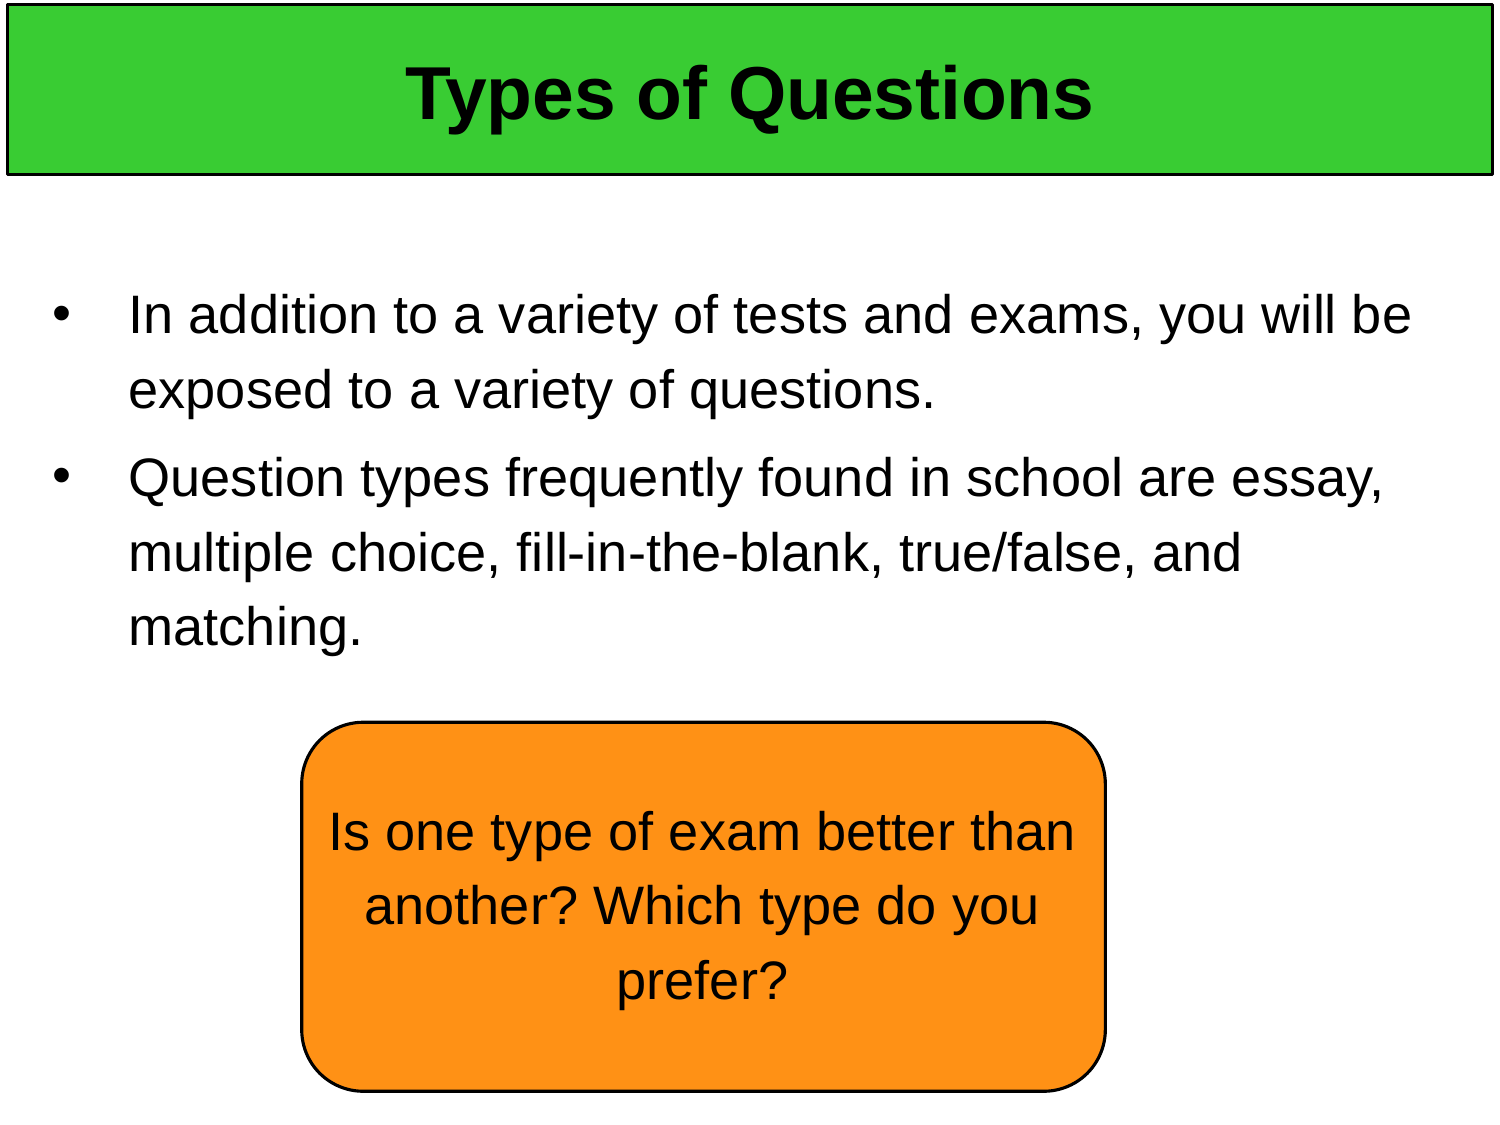

# Types of Questions
In addition to a variety of tests and exams, you will be exposed to a variety of questions.
Question types frequently found in school are essay, multiple choice, fill-in-the-blank, true/false, and matching.

Is one type of exam better than another? Which type do you prefer?